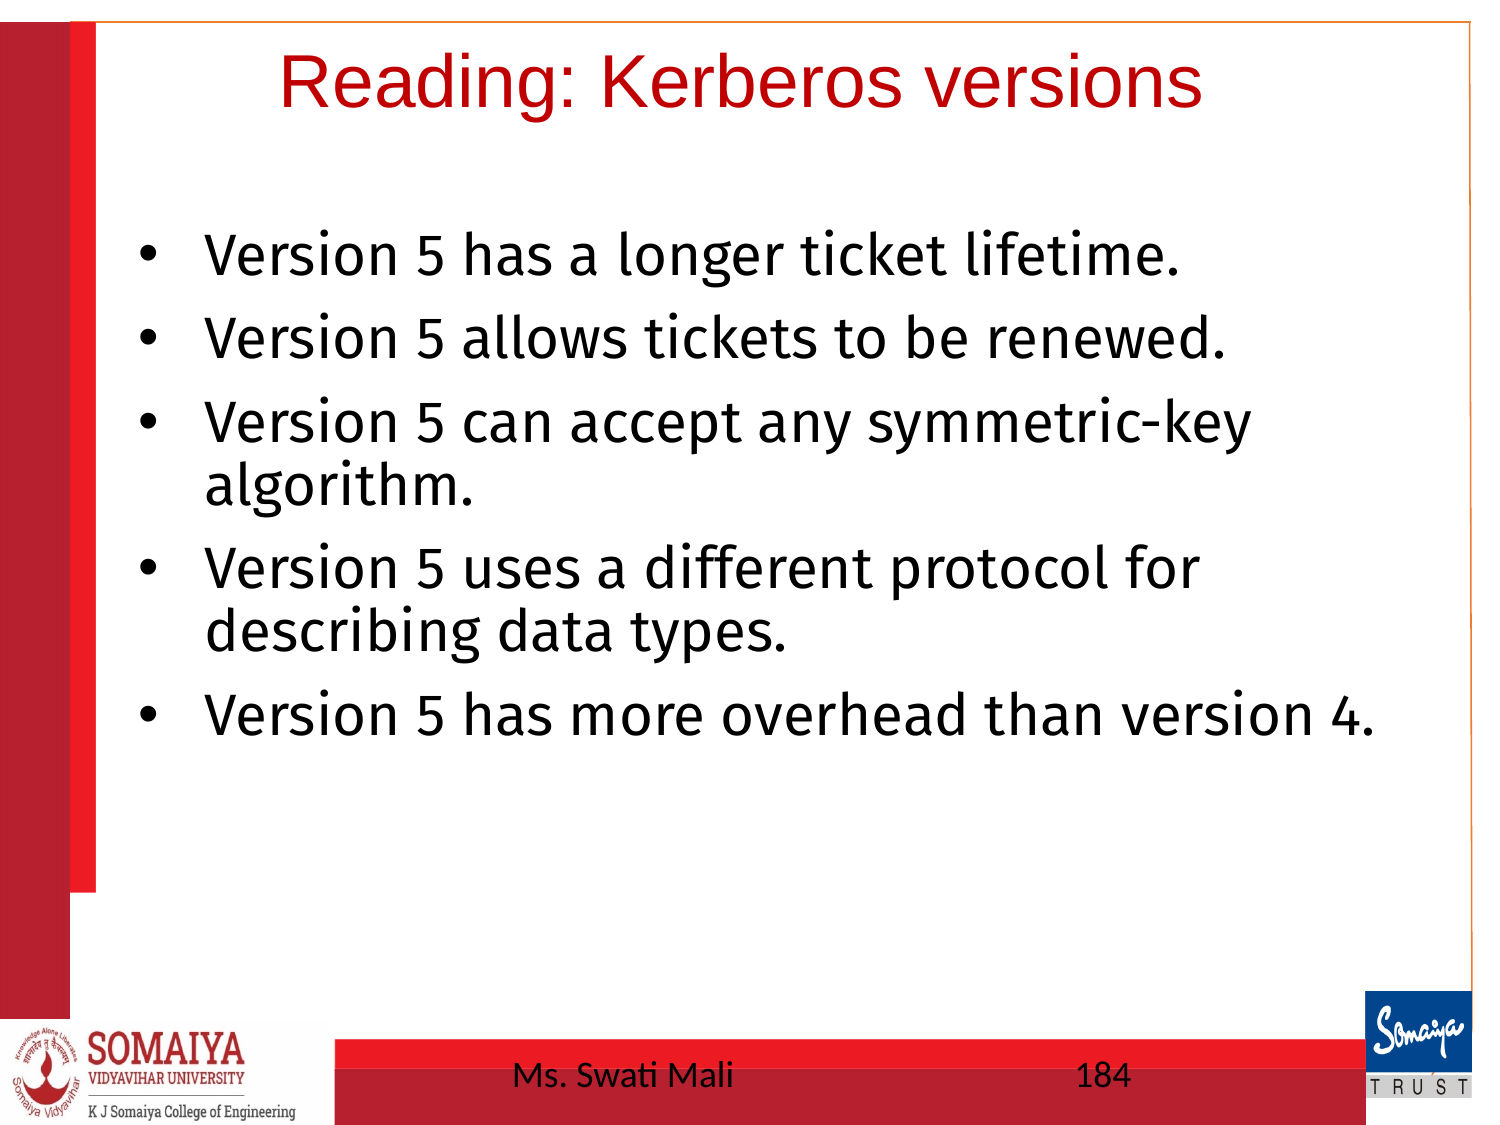

# Reading: Kerberos versions
Version 5 has a longer ticket lifetime.
Version 5 allows tickets to be renewed.
Version 5 can accept any symmetric-key algorithm.
Version 5 uses a different protocol for describing data types.
Version 5 has more overhead than version 4.

Ms. Swati Mali
184